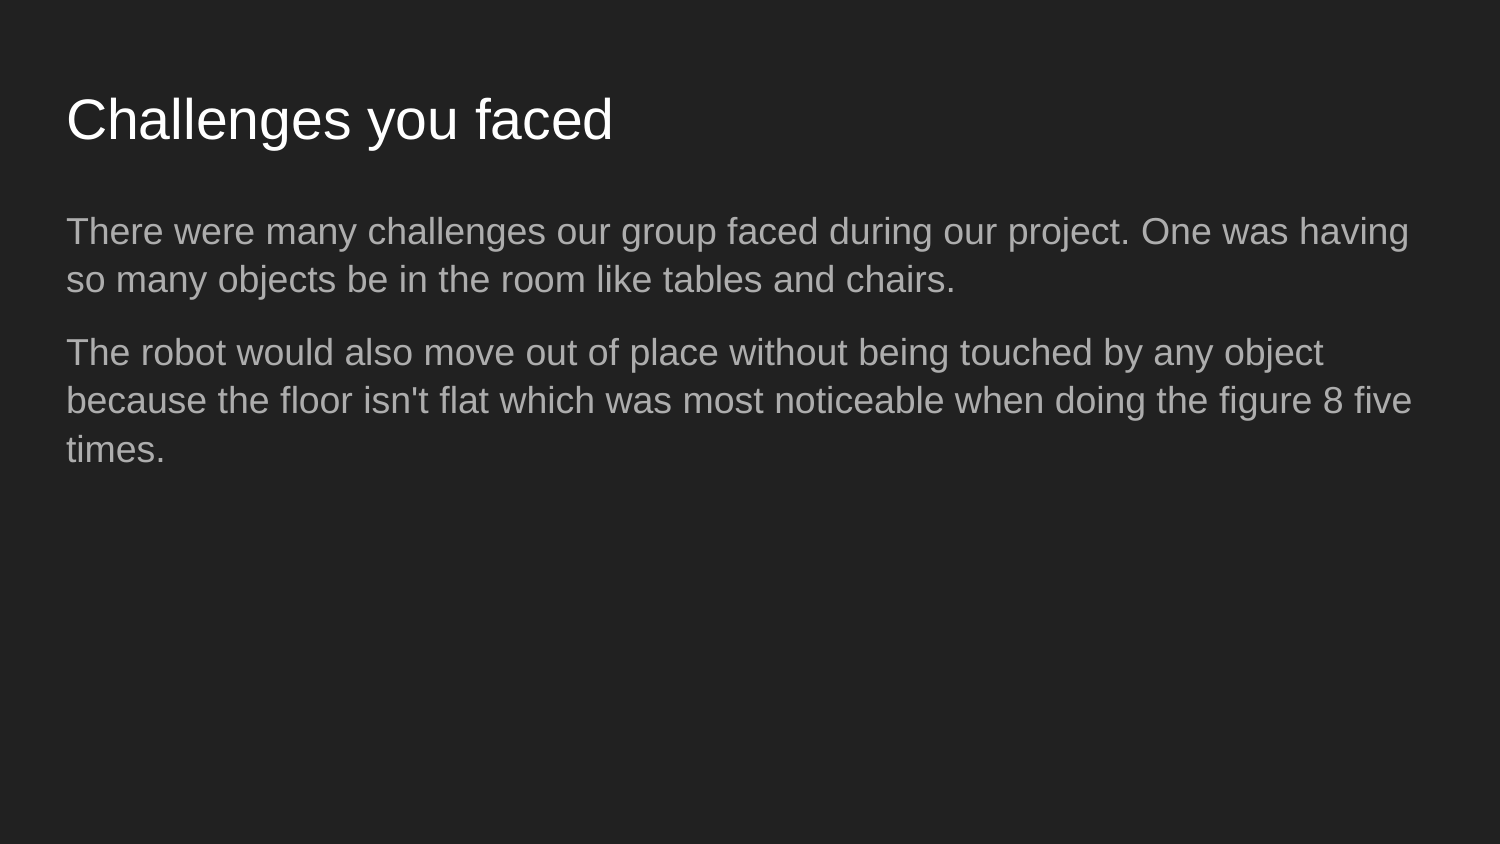

# Challenges you faced
There were many challenges our group faced during our project. One was having so many objects be in the room like tables and chairs.
The robot would also move out of place without being touched by any object because the floor isn't flat which was most noticeable when doing the figure 8 five times.